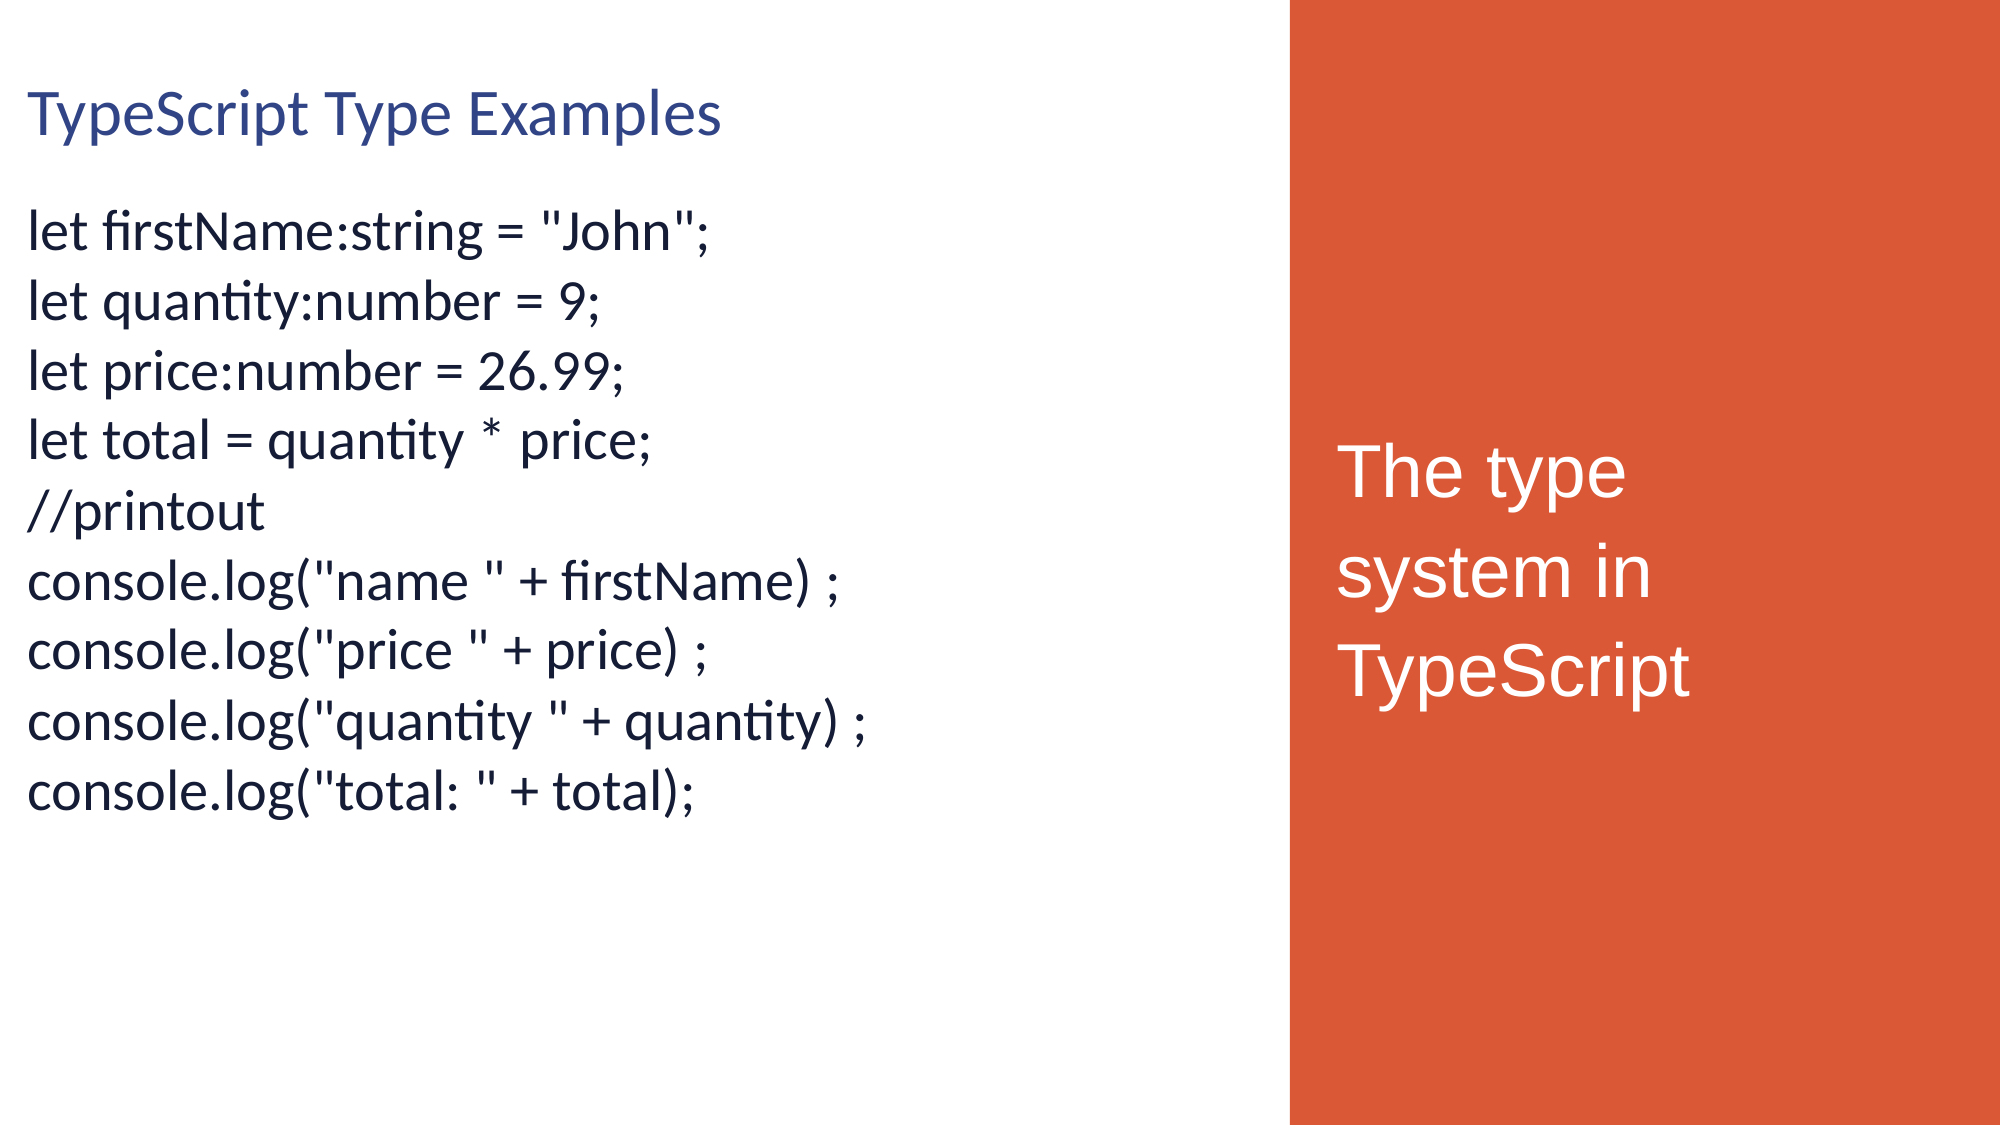

TypeScript Type Examples
let firstName:string = "John";
let quantity:number = 9;
let price:number = 26.99;
let total = quantity * price;
//printout
console.log("name " + firstName) ;
console.log("price " + price) ;
console.log("quantity " + quantity) ;
console.log("total: " + total);

The type system in TypeScript